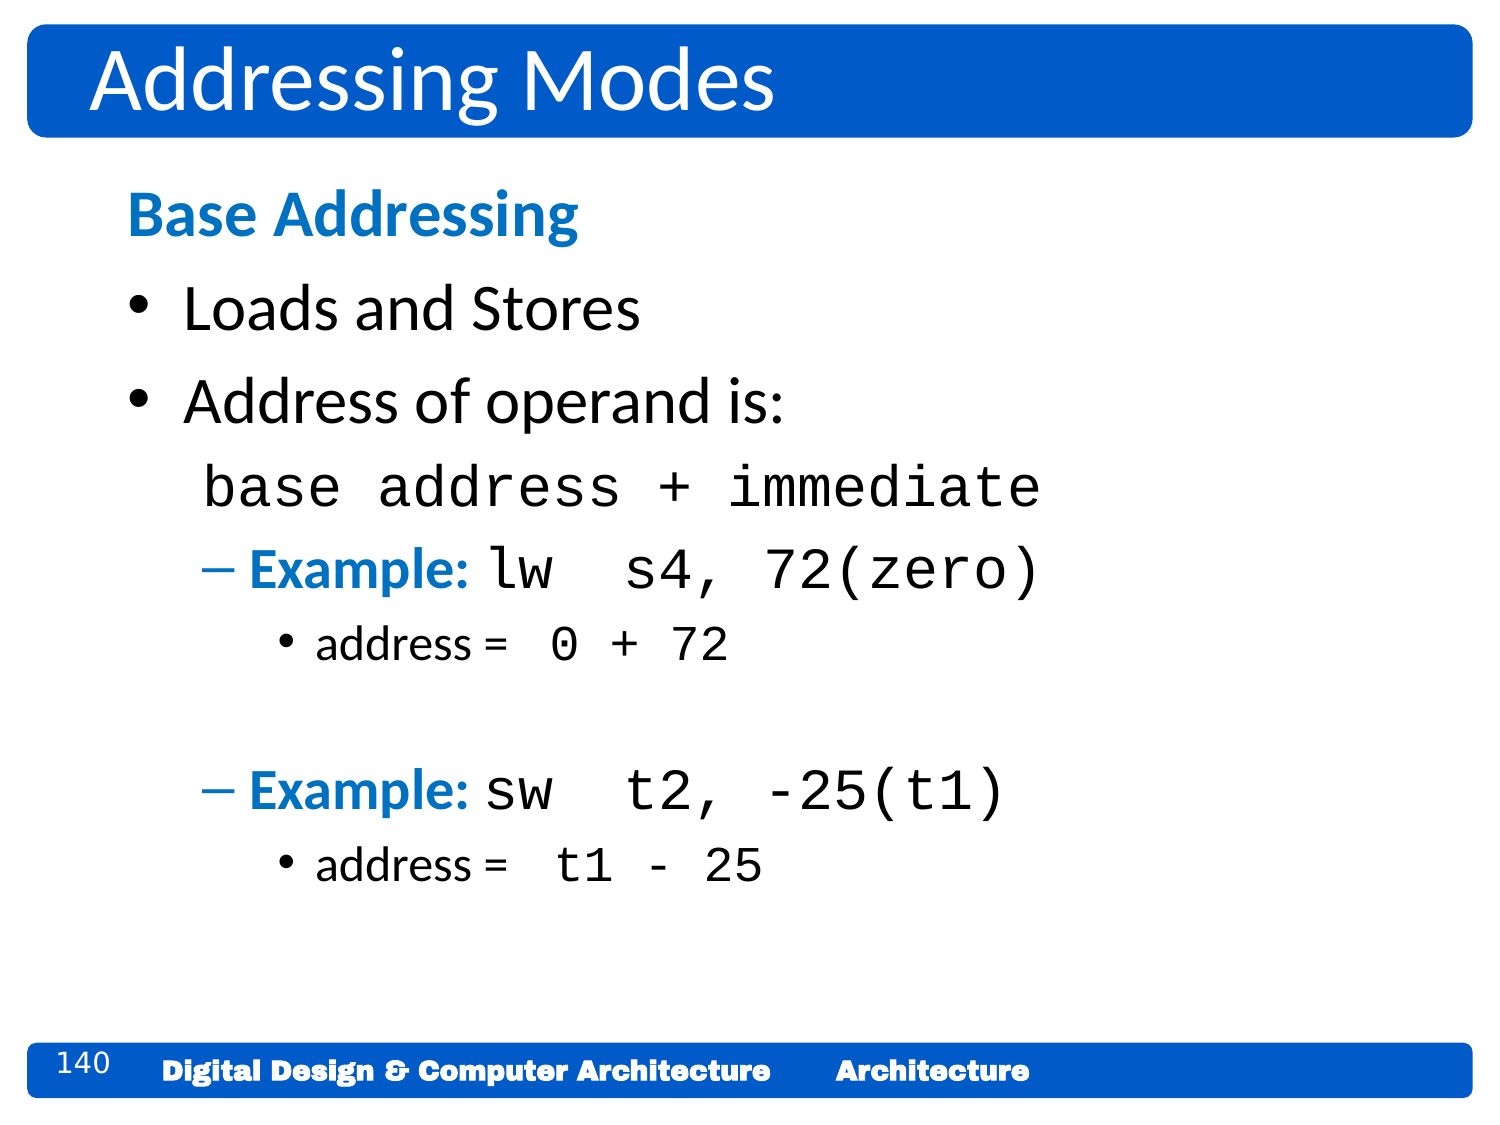

Addressing Modes
Base Addressing
Loads and Stores
Address of operand is:
base address + immediate
Example: lw  s4, 72(zero)
address =  0 + 72

Example: sw  t2, -25(t1)
address =    t1 - 25

140